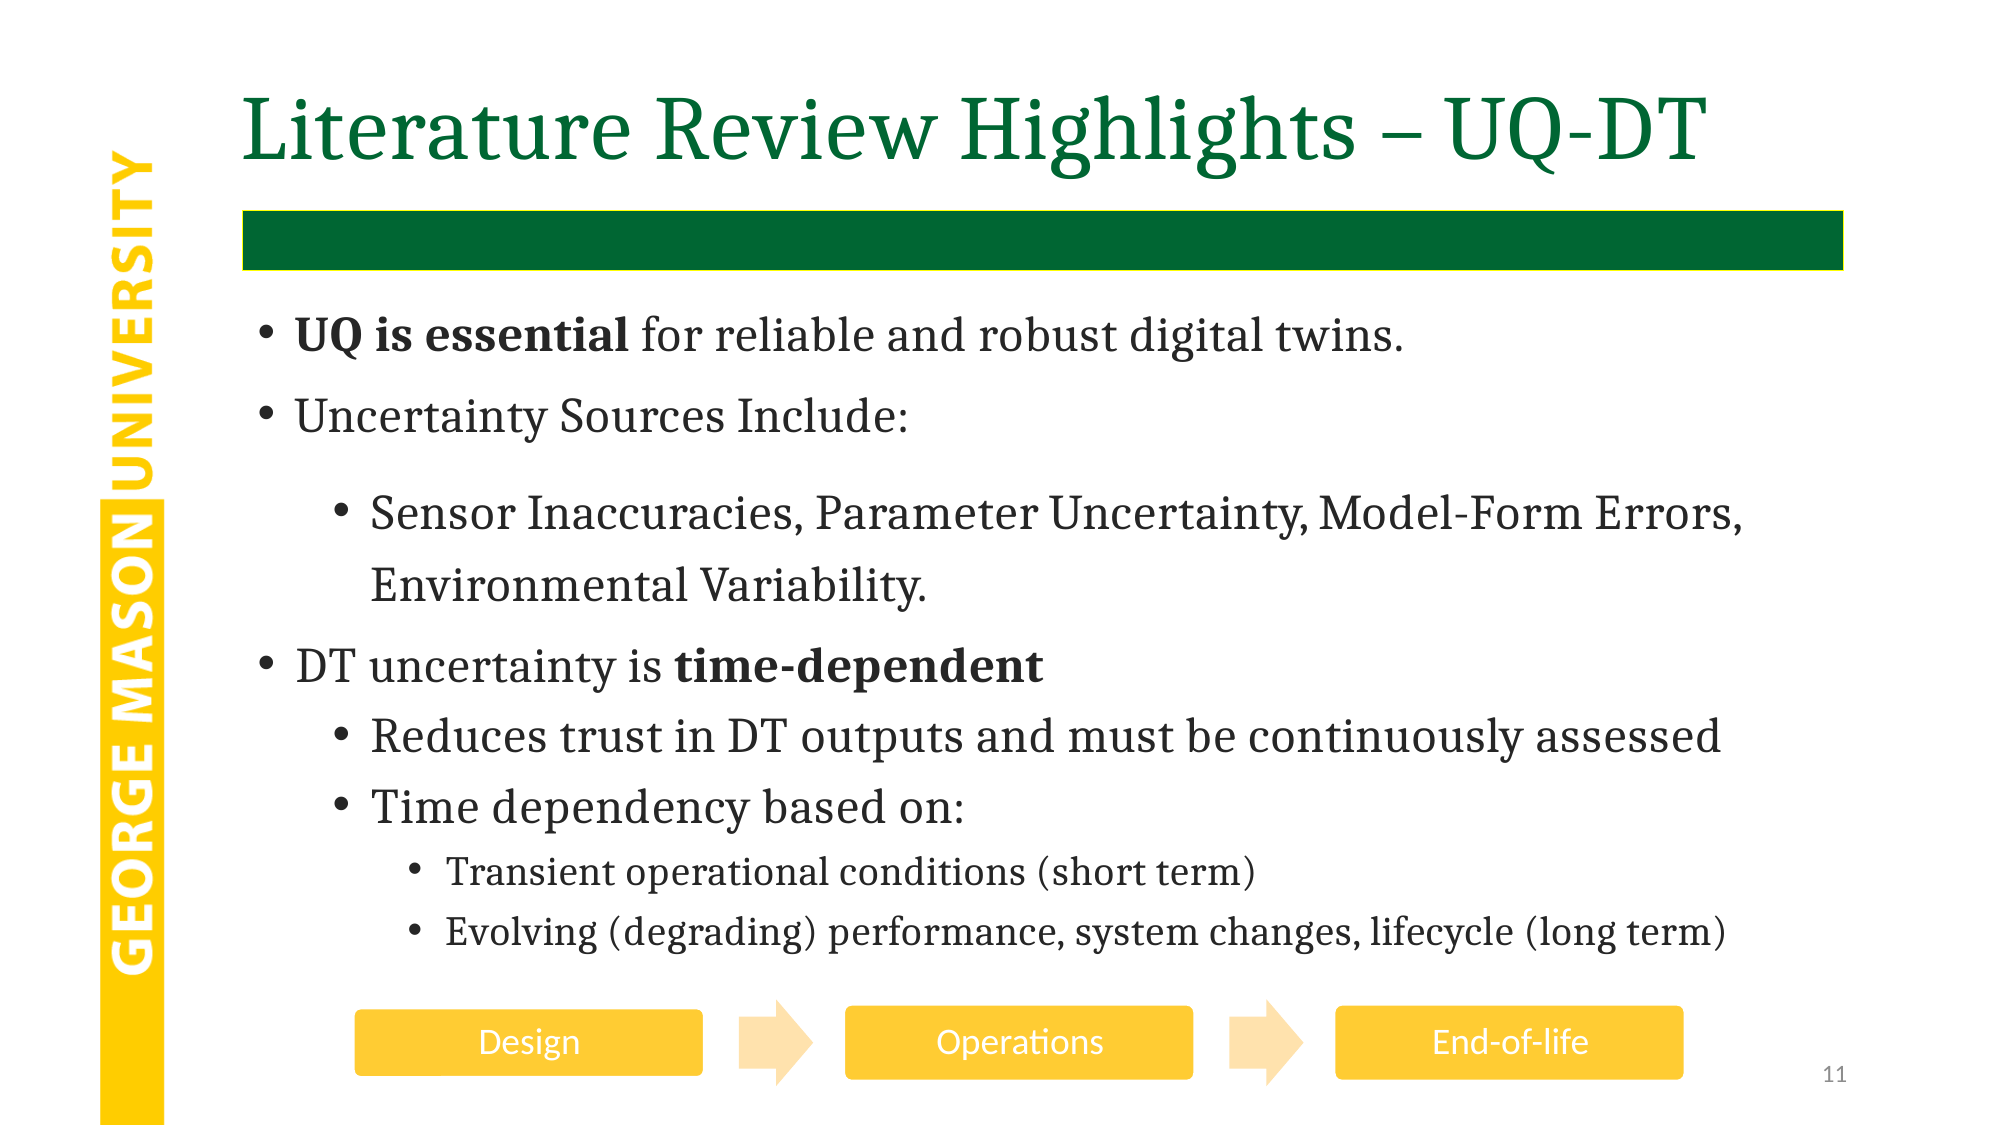

# Literature Review Highlights – UQ-DT
UQ is essential for reliable and robust digital twins.
Uncertainty Sources Include:
Sensor Inaccuracies, Parameter Uncertainty, Model-Form Errors, Environmental Variability.
DT uncertainty is time-dependent
Reduces trust in DT outputs and must be continuously assessed
Time dependency based on:
Transient operational conditions (short term)
Evolving (degrading) performance, system changes, lifecycle (long term)

Design

Operations

End-of-life
11